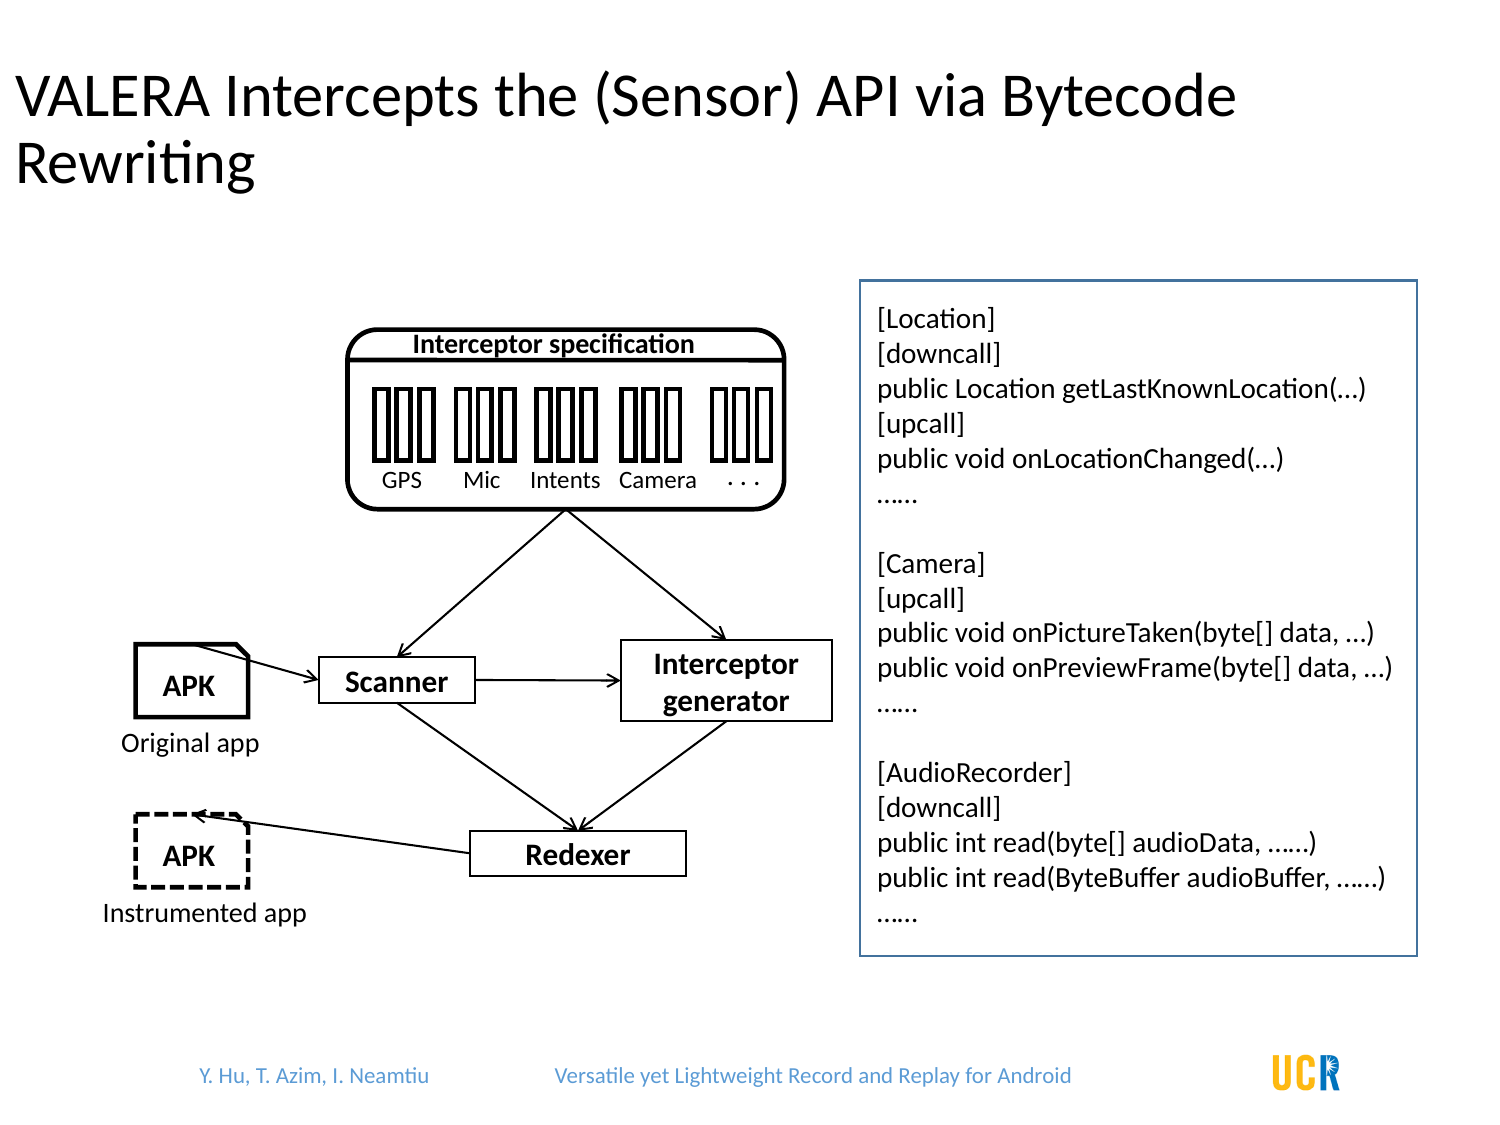

VALERA Intercepts the (Sensor) API via Bytecode Rewriting

[Location]
[downcall]
public Location getLastKnownLocation(…)
[upcall]
public void onLocationChanged(…)
……

[Camera]
[upcall]
public void onPictureTaken(byte[] data, …)
public void onPreviewFrame(byte[] data, …)
……

[AudioRecorder]
[downcall]
public int read(byte[] audioData, ……)
public int read(ByteBuffer audioBuffer, ……)
……
Interceptor specification

. . .
GPS
Mic
Intents
Camera
Interceptor
generator
APK
Scanner
Original app
APK
Redexer
Instrumented app